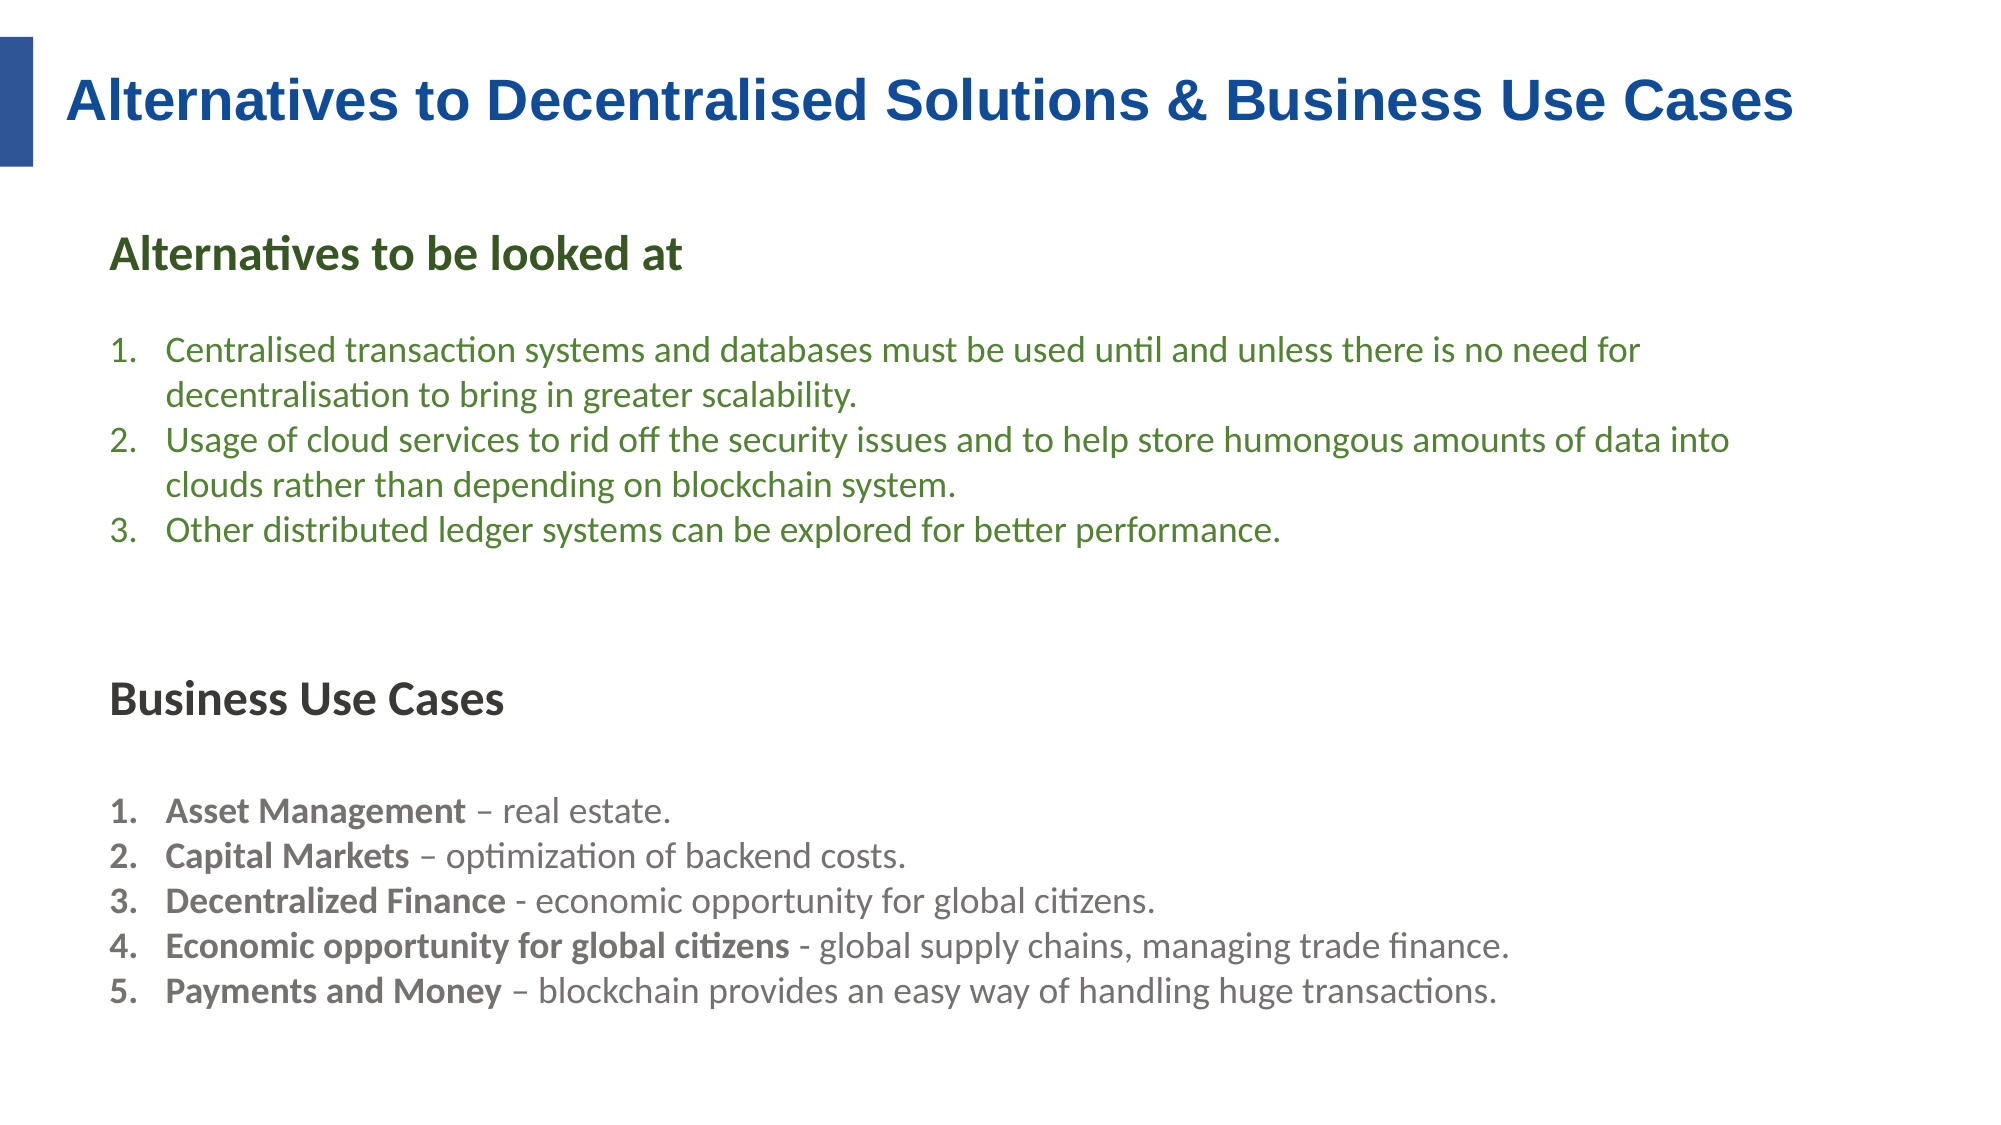

Alternatives to Decentralised Solutions & Business Use Cases
Alternatives to be looked at

Centralised transaction systems and databases must be used until and unless there is no need for decentralisation to bring in greater scalability.
Usage of cloud services to rid off the security issues and to help store humongous amounts of data into clouds rather than depending on blockchain system.
Other distributed ledger systems can be explored for better performance.
Business Use Cases

Asset Management – real estate.
Capital Markets – optimization of backend costs.
Decentralized Finance - economic opportunity for global citizens.
Economic opportunity for global citizens - global supply chains, managing trade finance.
Payments and Money – blockchain provides an easy way of handling huge transactions.